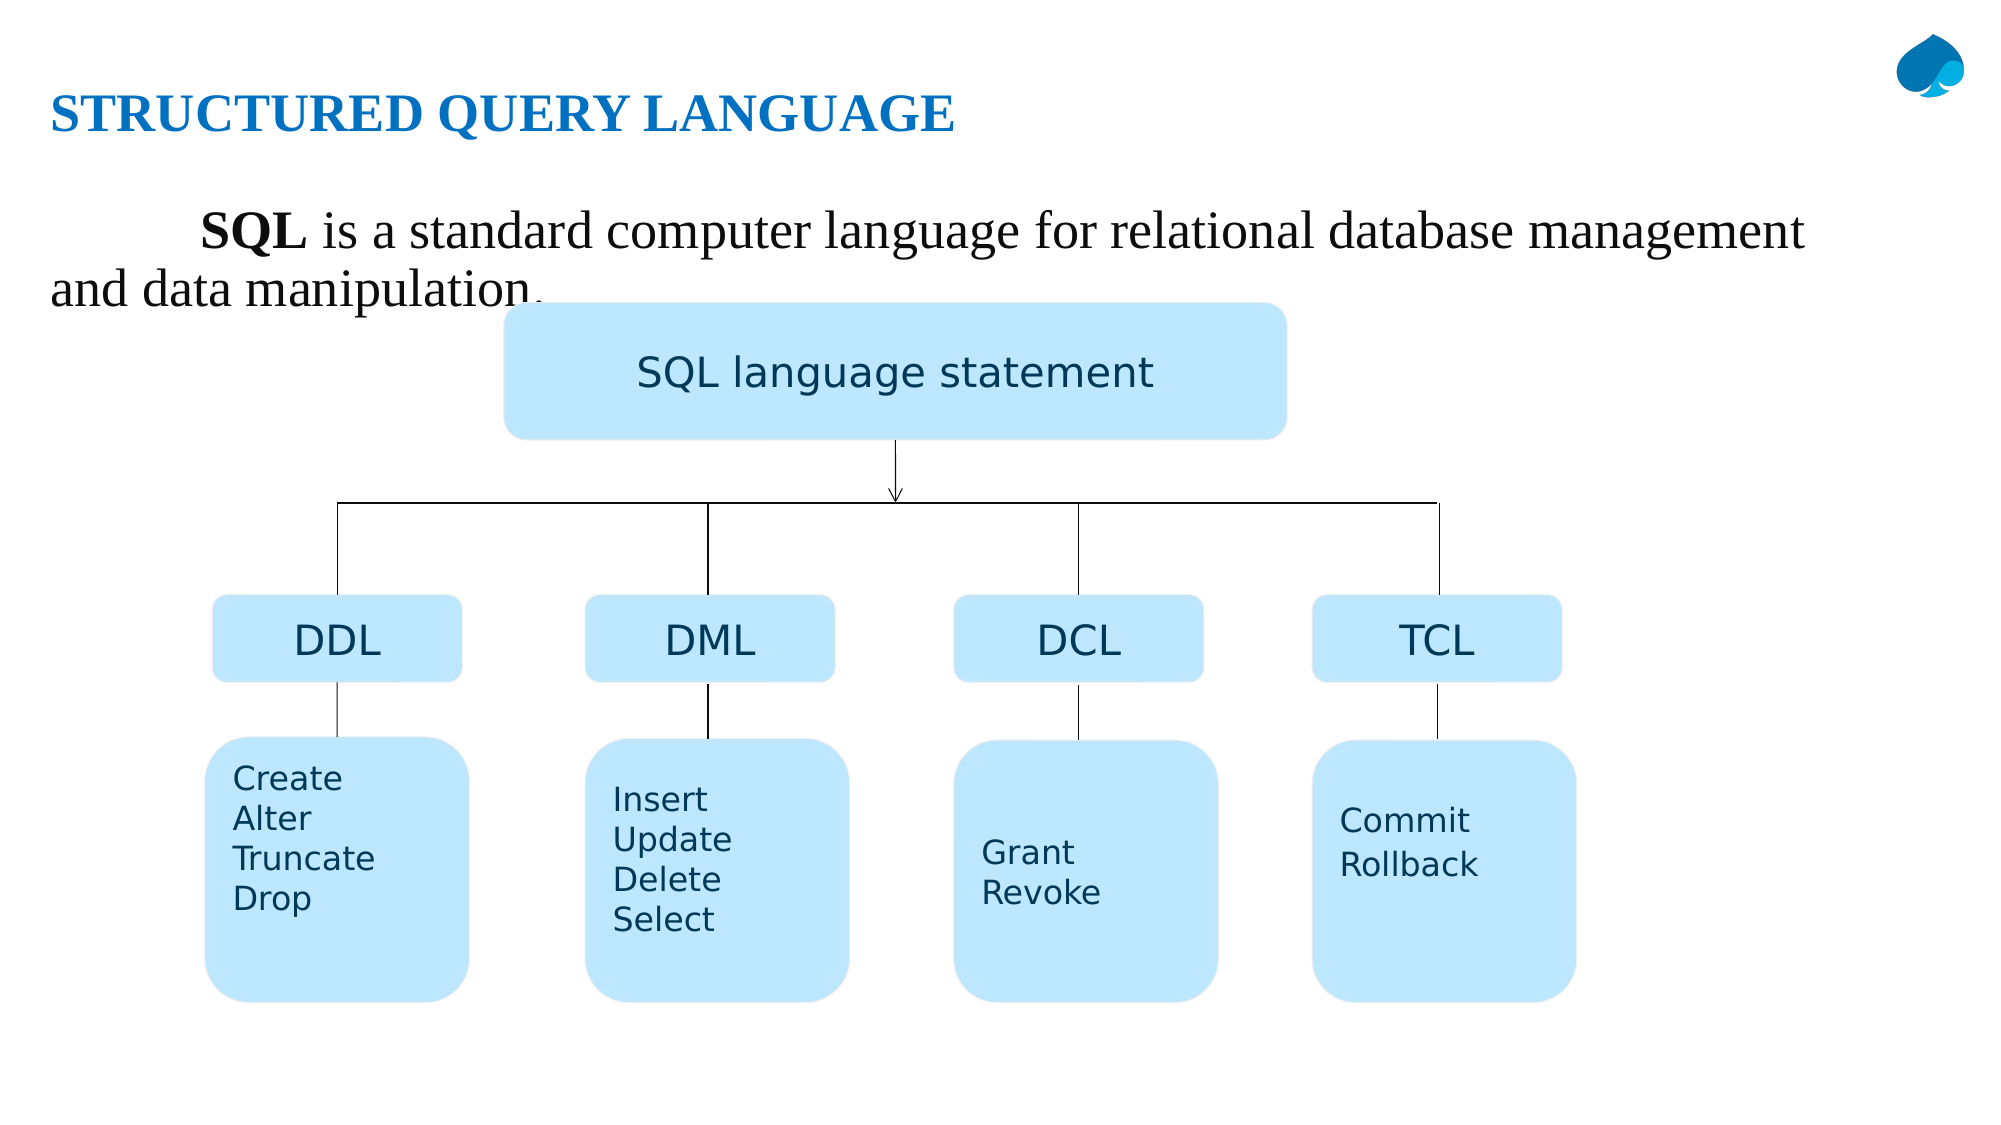

# STRUCTURED QUERY LANGUAGE SQL is a standard computer language for relational database management and data manipulation.
SQL language statement
TCL
DDL
DML
DCL

Create
Alter
Truncate
Drop

Insert
Update
Delete
Select

Grant
Revoke
Commit
Rollback